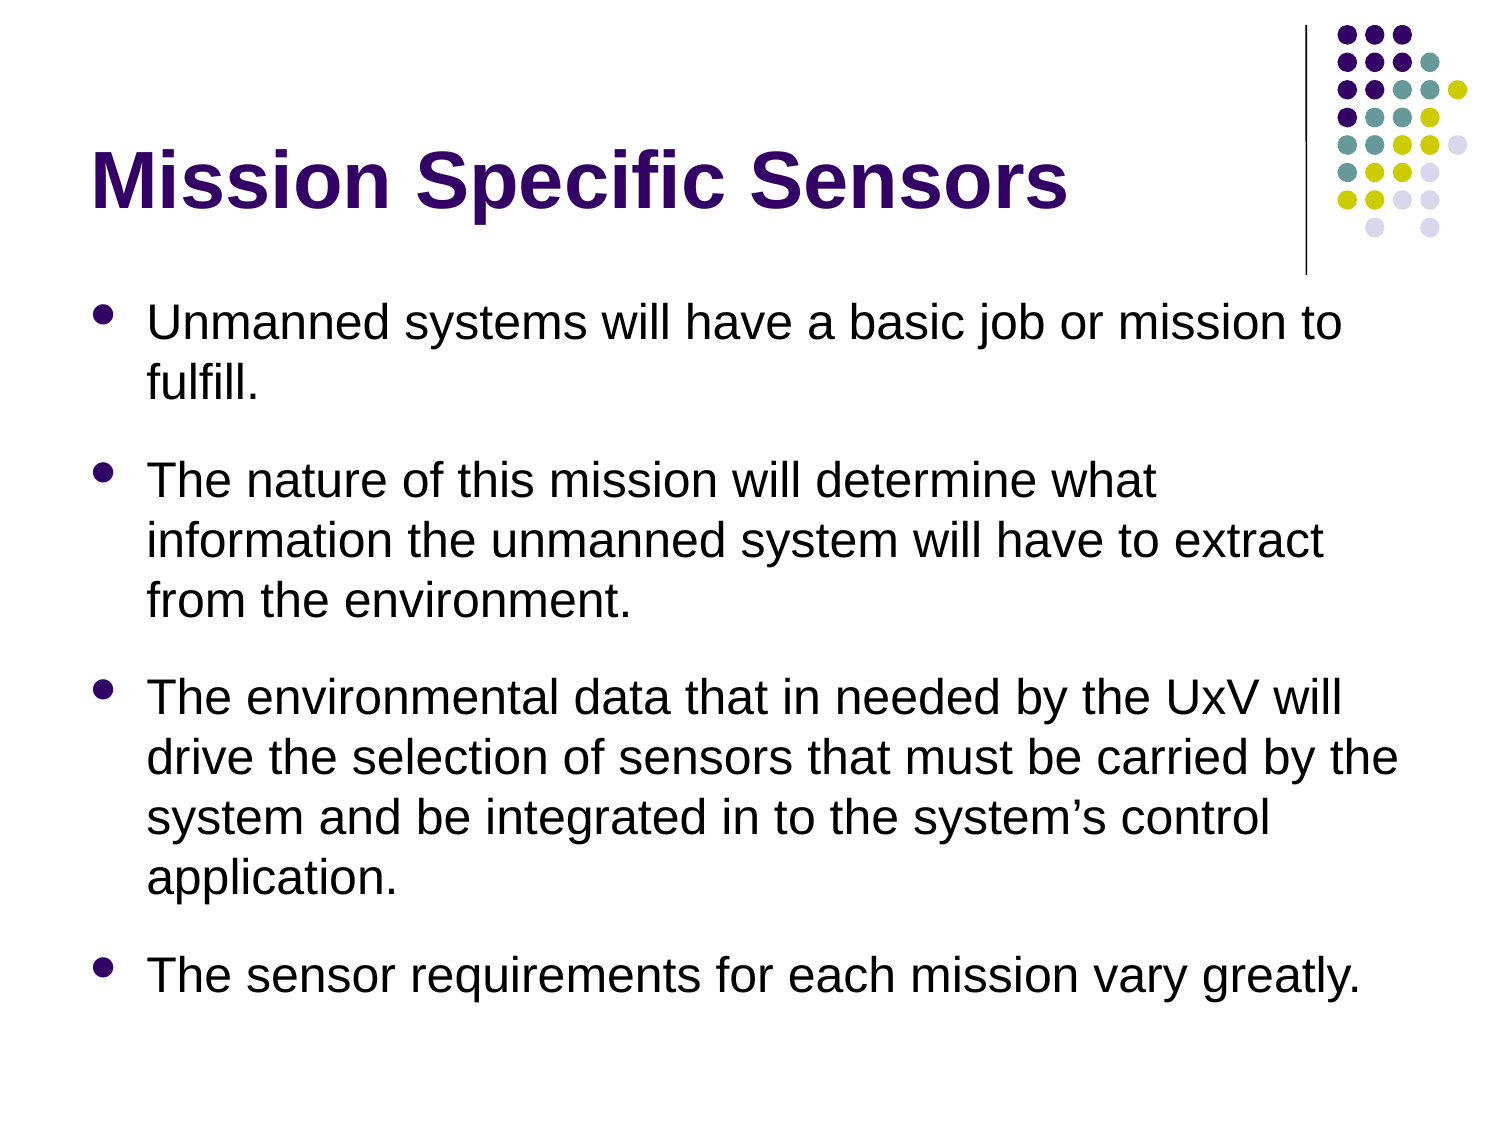

# Mission Specific Sensors
Unmanned systems will have a basic job or mission to fulfill.
The nature of this mission will determine what information the unmanned system will have to extract from the environment.
The environmental data that in needed by the UxV will drive the selection of sensors that must be carried by the system and be integrated in to the system’s control application.
The sensor requirements for each mission vary greatly.